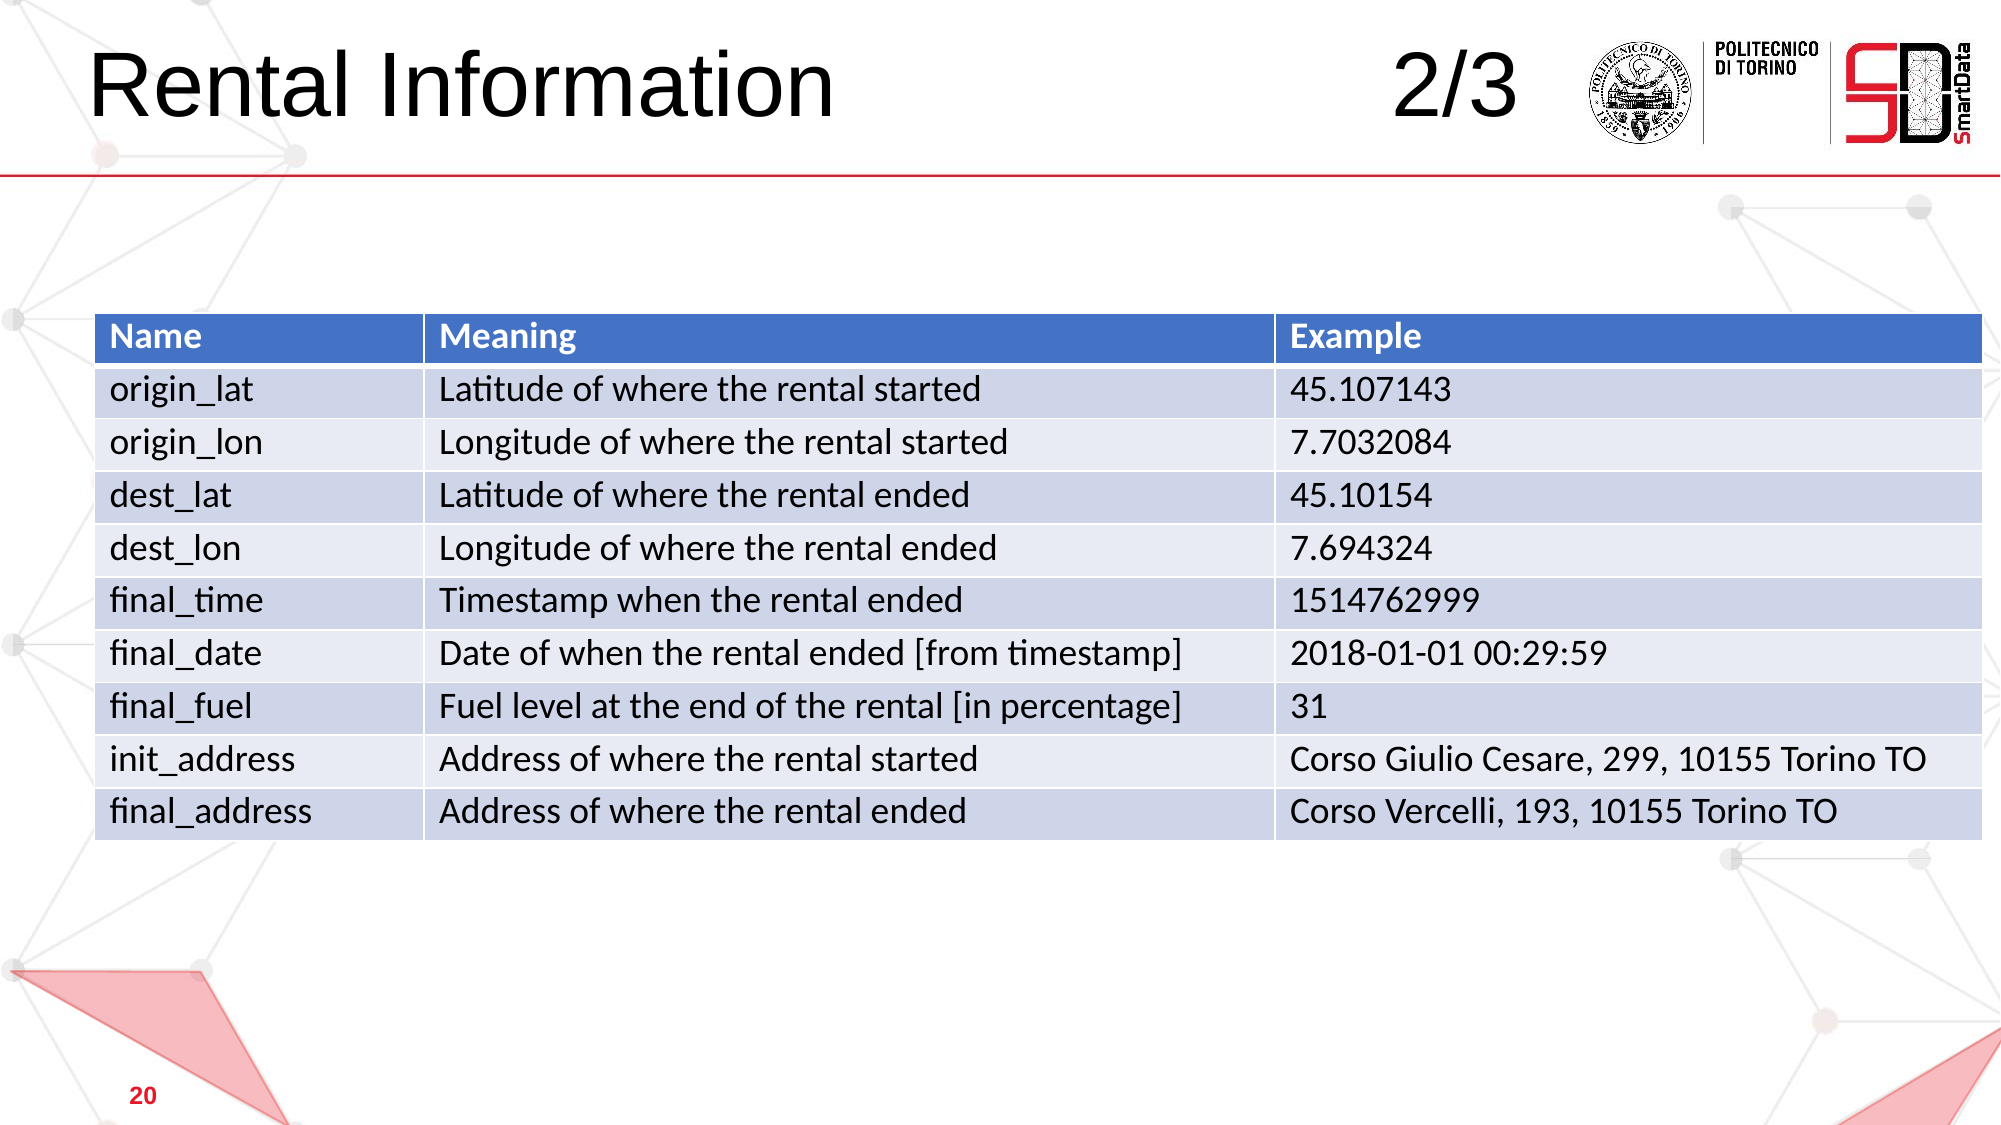

# Rental Information			          2/3
| Name | Meaning | Example |
| --- | --- | --- |
| origin\_lat | Latitude of where the rental started | 45.107143 |
| origin\_lon | Longitude of where the rental started | 7.7032084 |
| dest\_lat | Latitude of where the rental ended | 45.10154 |
| dest\_lon | Longitude of where the rental ended | 7.694324 |
| final\_time | Timestamp when the rental ended | 1514762999 |
| final\_date | Date of when the rental ended [from timestamp] | 2018-01-01 00:29:59 |
| final\_fuel | Fuel level at the end of the rental [in percentage] | 31 |
| init\_address | Address of where the rental started | Corso Giulio Cesare, 299, 10155 Torino TO |
| final\_address | Address of where the rental ended | Corso Vercelli, 193, 10155 Torino TO |
20